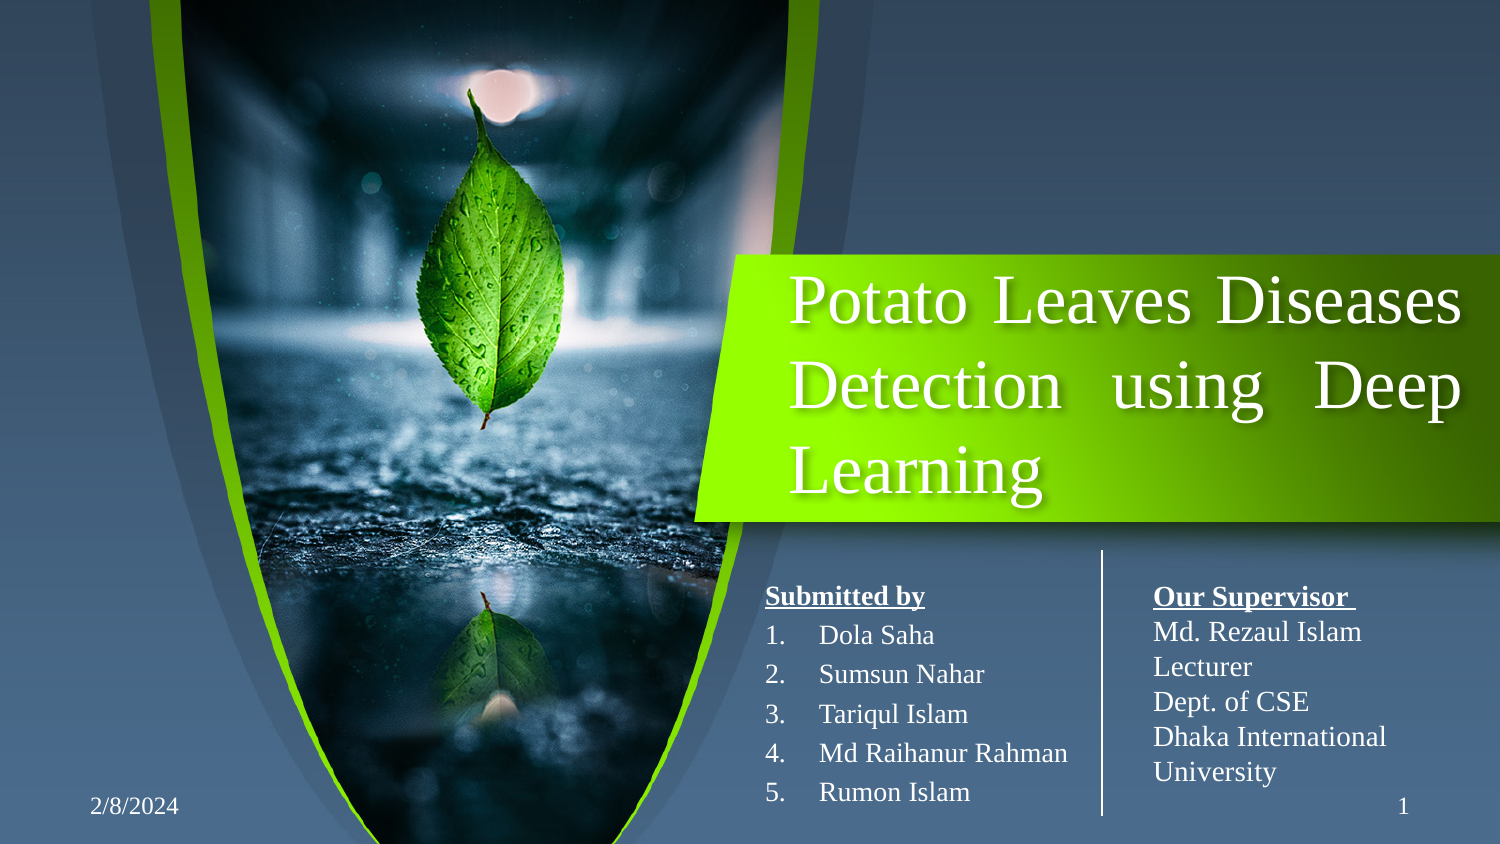

# Potato Leaves Diseases Detection using Deep Learning
Submitted by
Dola Saha
Sumsun Nahar
Tariqul Islam
Md Raihanur Rahman
Rumon Islam

Our Supervisor
Md. Rezaul Islam
Lecturer
Dept. of CSE
Dhaka International University
2/8/2024
1